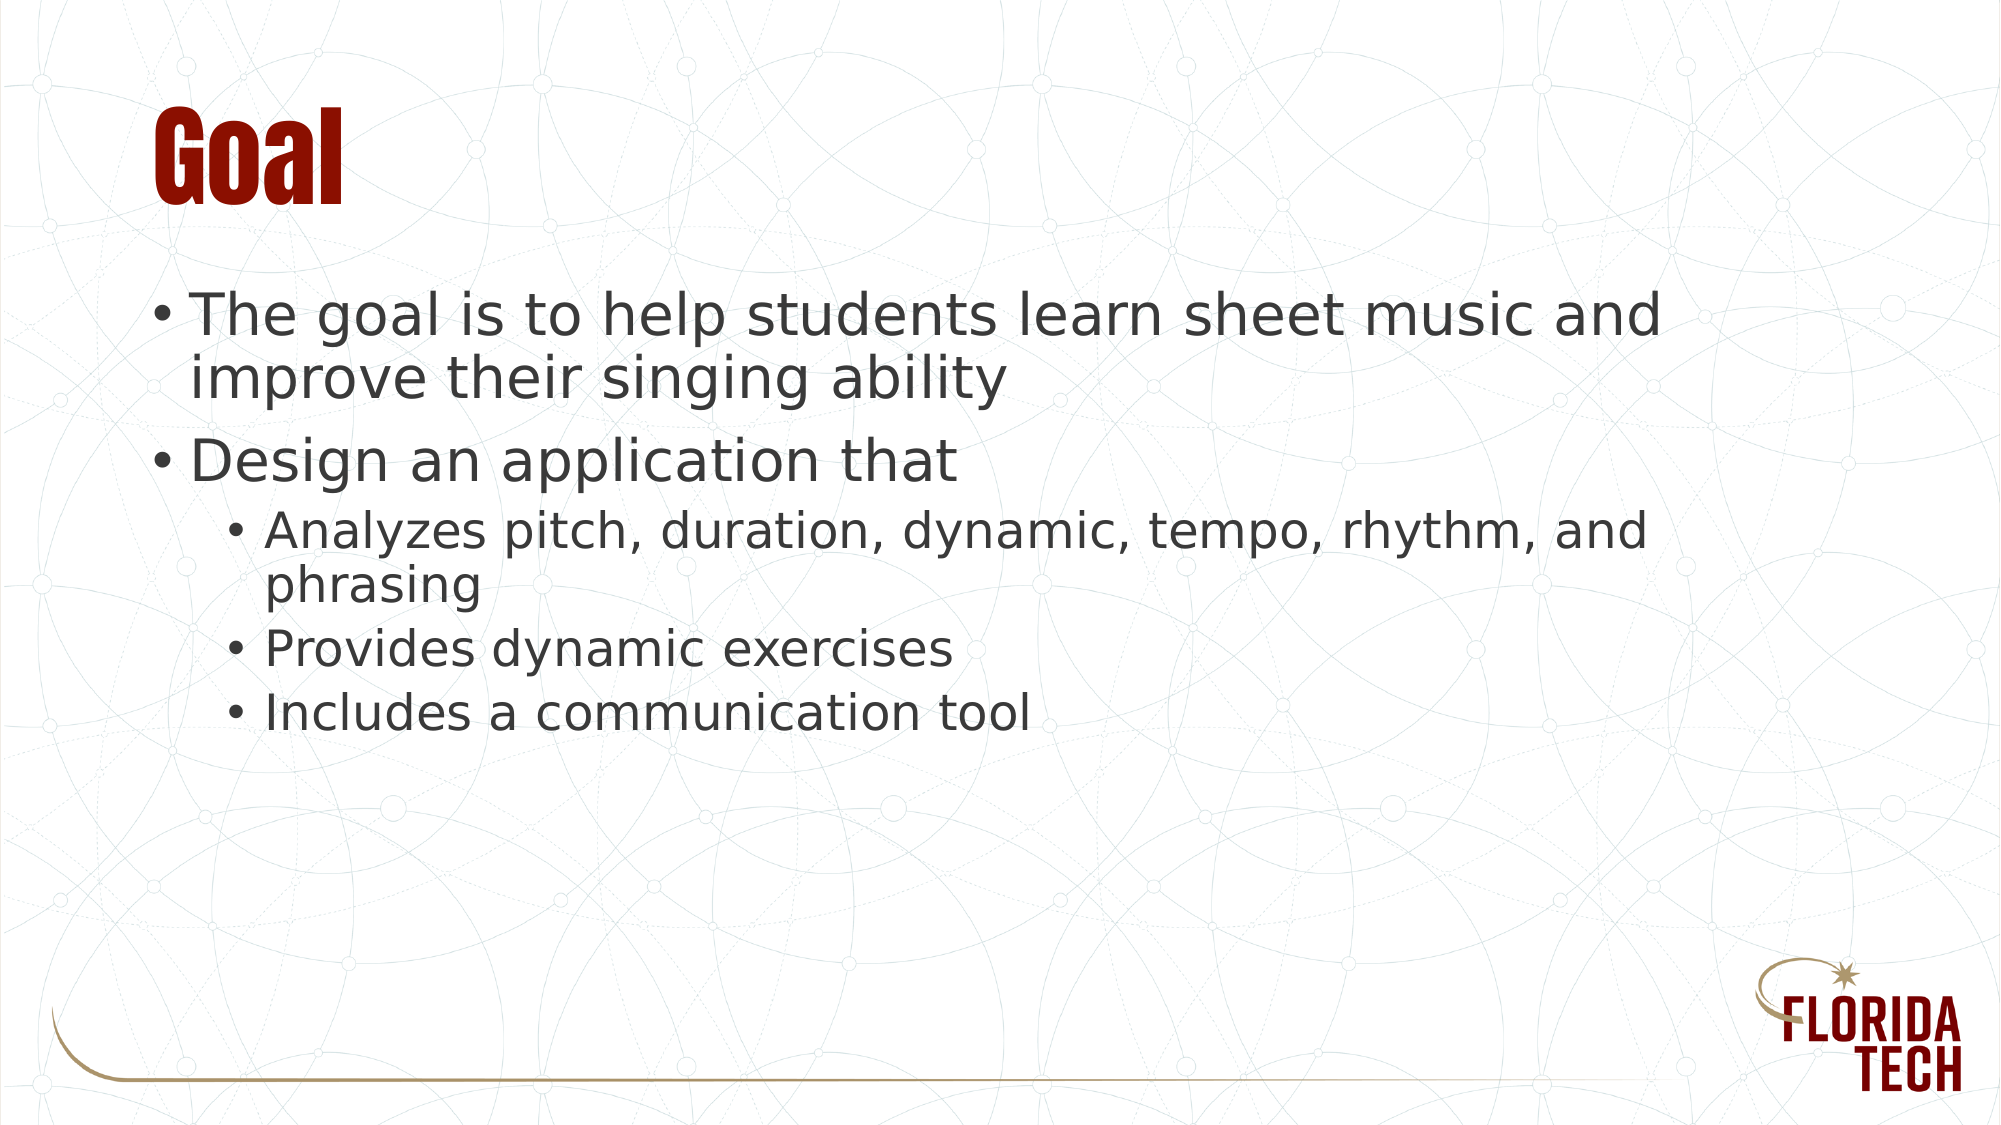

# Goal
The goal is to help students learn sheet music and improve their singing ability
Design an application that
Analyzes pitch, duration, dynamic, tempo, rhythm, and phrasing
Provides dynamic exercises
Includes a communication tool